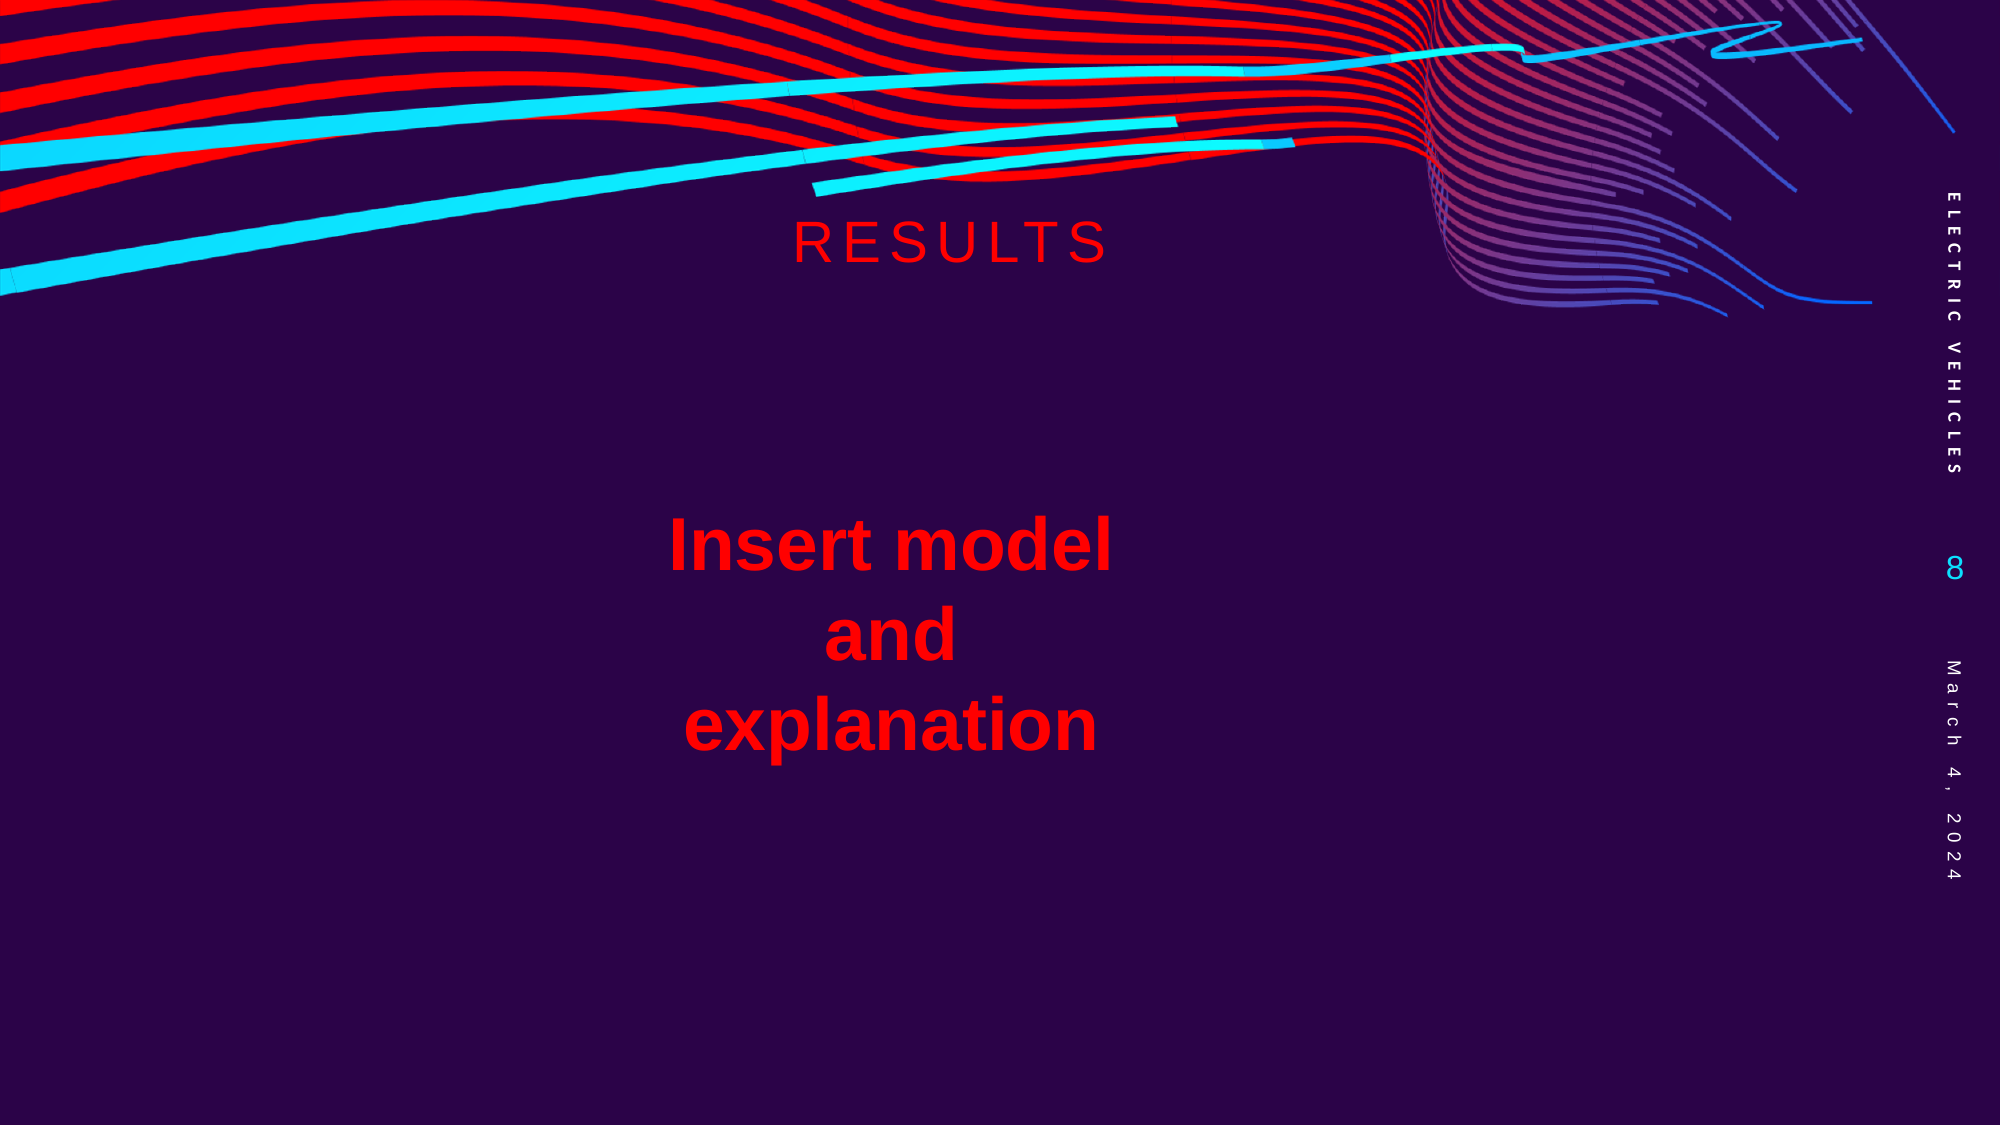

# results
ELECTRIC VEHICLES
Insert model and explanation
8
March 4, 2024